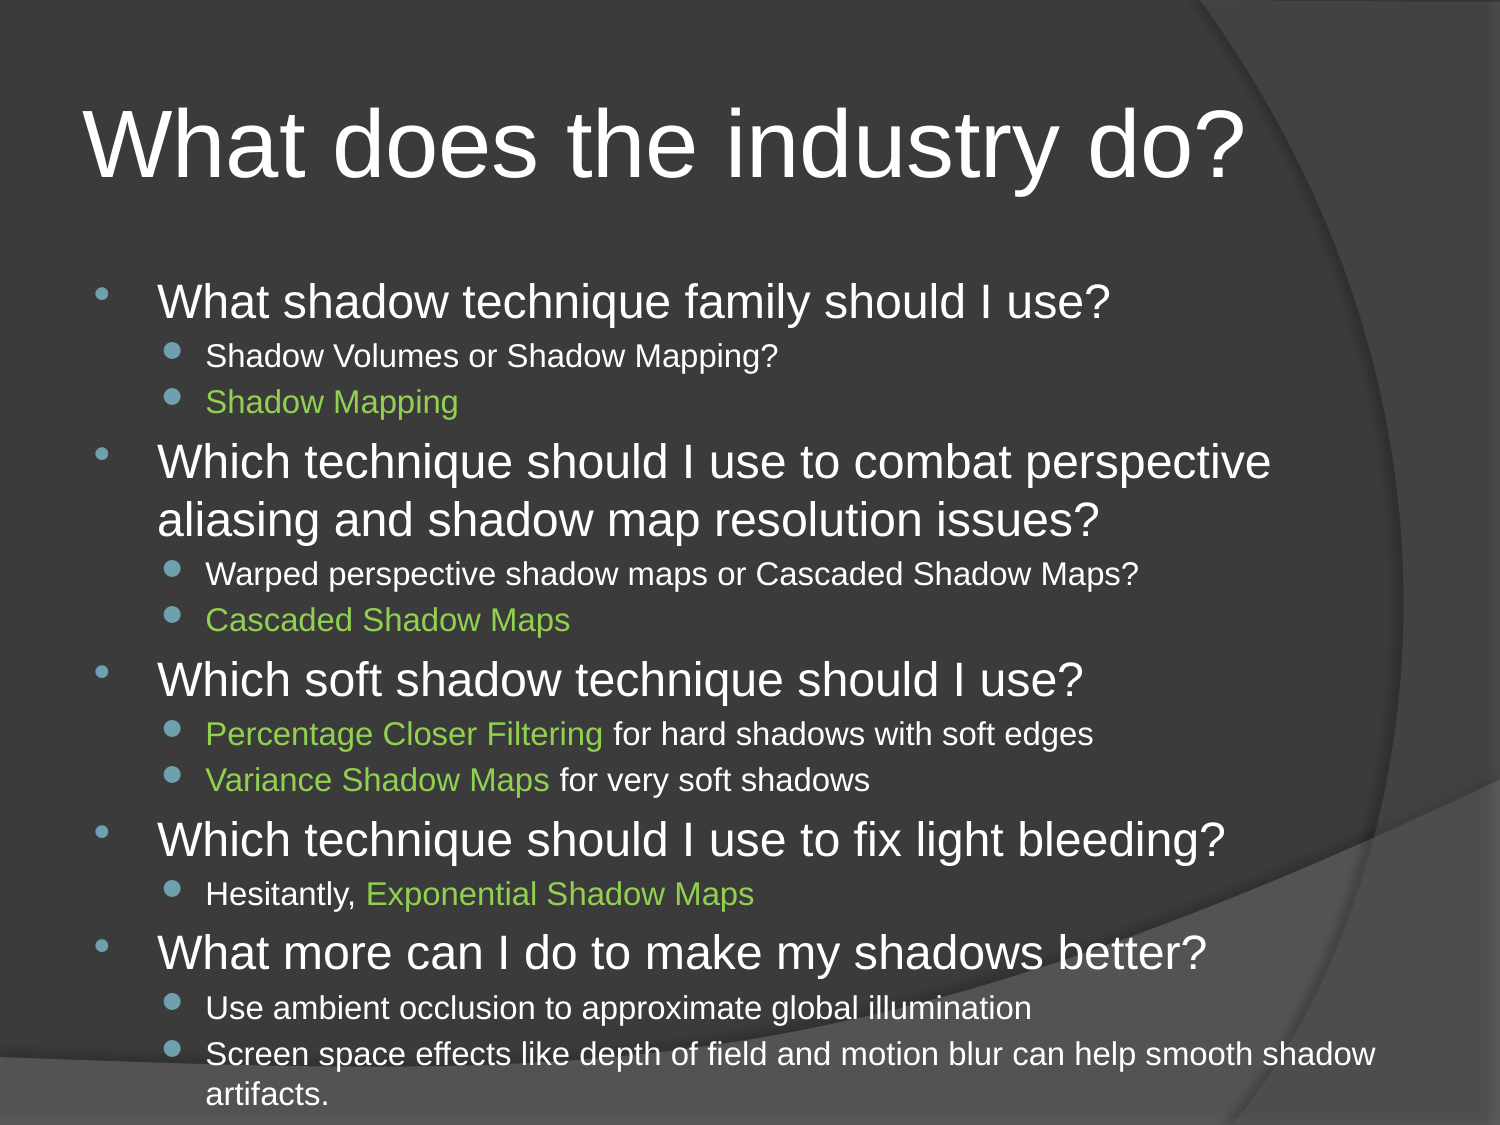

# What does the industry do?
What shadow technique family should I use?
Shadow Volumes or Shadow Mapping?
Shadow Mapping
Which technique should I use to combat perspective aliasing and shadow map resolution issues?
Warped perspective shadow maps or Cascaded Shadow Maps?
Cascaded Shadow Maps
Which soft shadow technique should I use?
Percentage Closer Filtering for hard shadows with soft edges
Variance Shadow Maps for very soft shadows
Which technique should I use to fix light bleeding?
Hesitantly, Exponential Shadow Maps
What more can I do to make my shadows better?
Use ambient occlusion to approximate global illumination
Screen space effects like depth of field and motion blur can help smooth shadow artifacts.